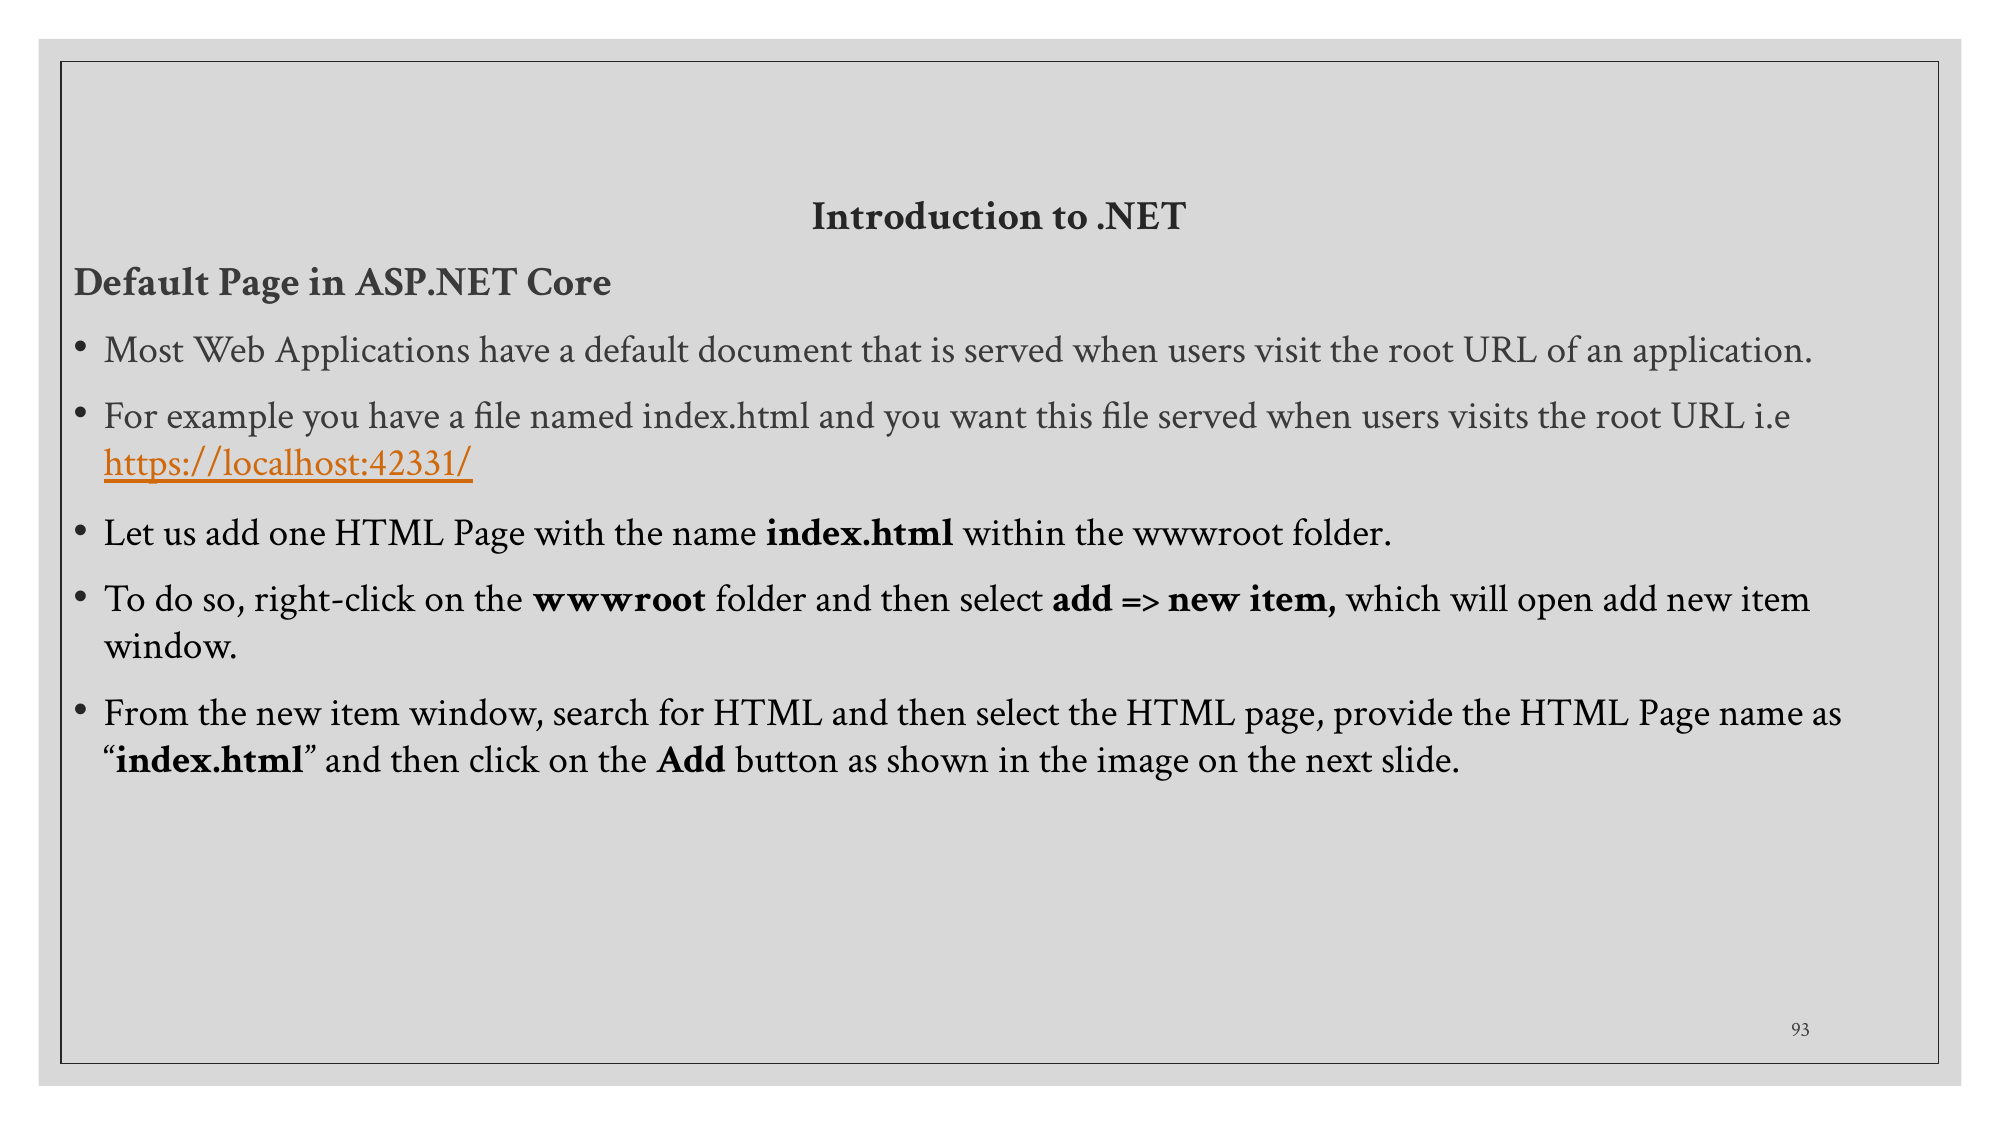

# Introduction to .NET
Default Page in ASP.NET Core
Most Web Applications have a default document that is served when users visit the root URL of an application.
For example you have a file named index.html and you want this file served when users visits the root URL i.e https://localhost:42331/
Let us add one HTML Page with the name index.html within the wwwroot folder.
To do so, right-click on the wwwroot folder and then select add => new item, which will open add new item window.
From the new item window, search for HTML and then select the HTML page, provide the HTML Page name as “index.html” and then click on the Add button as shown in the image on the next slide.

93